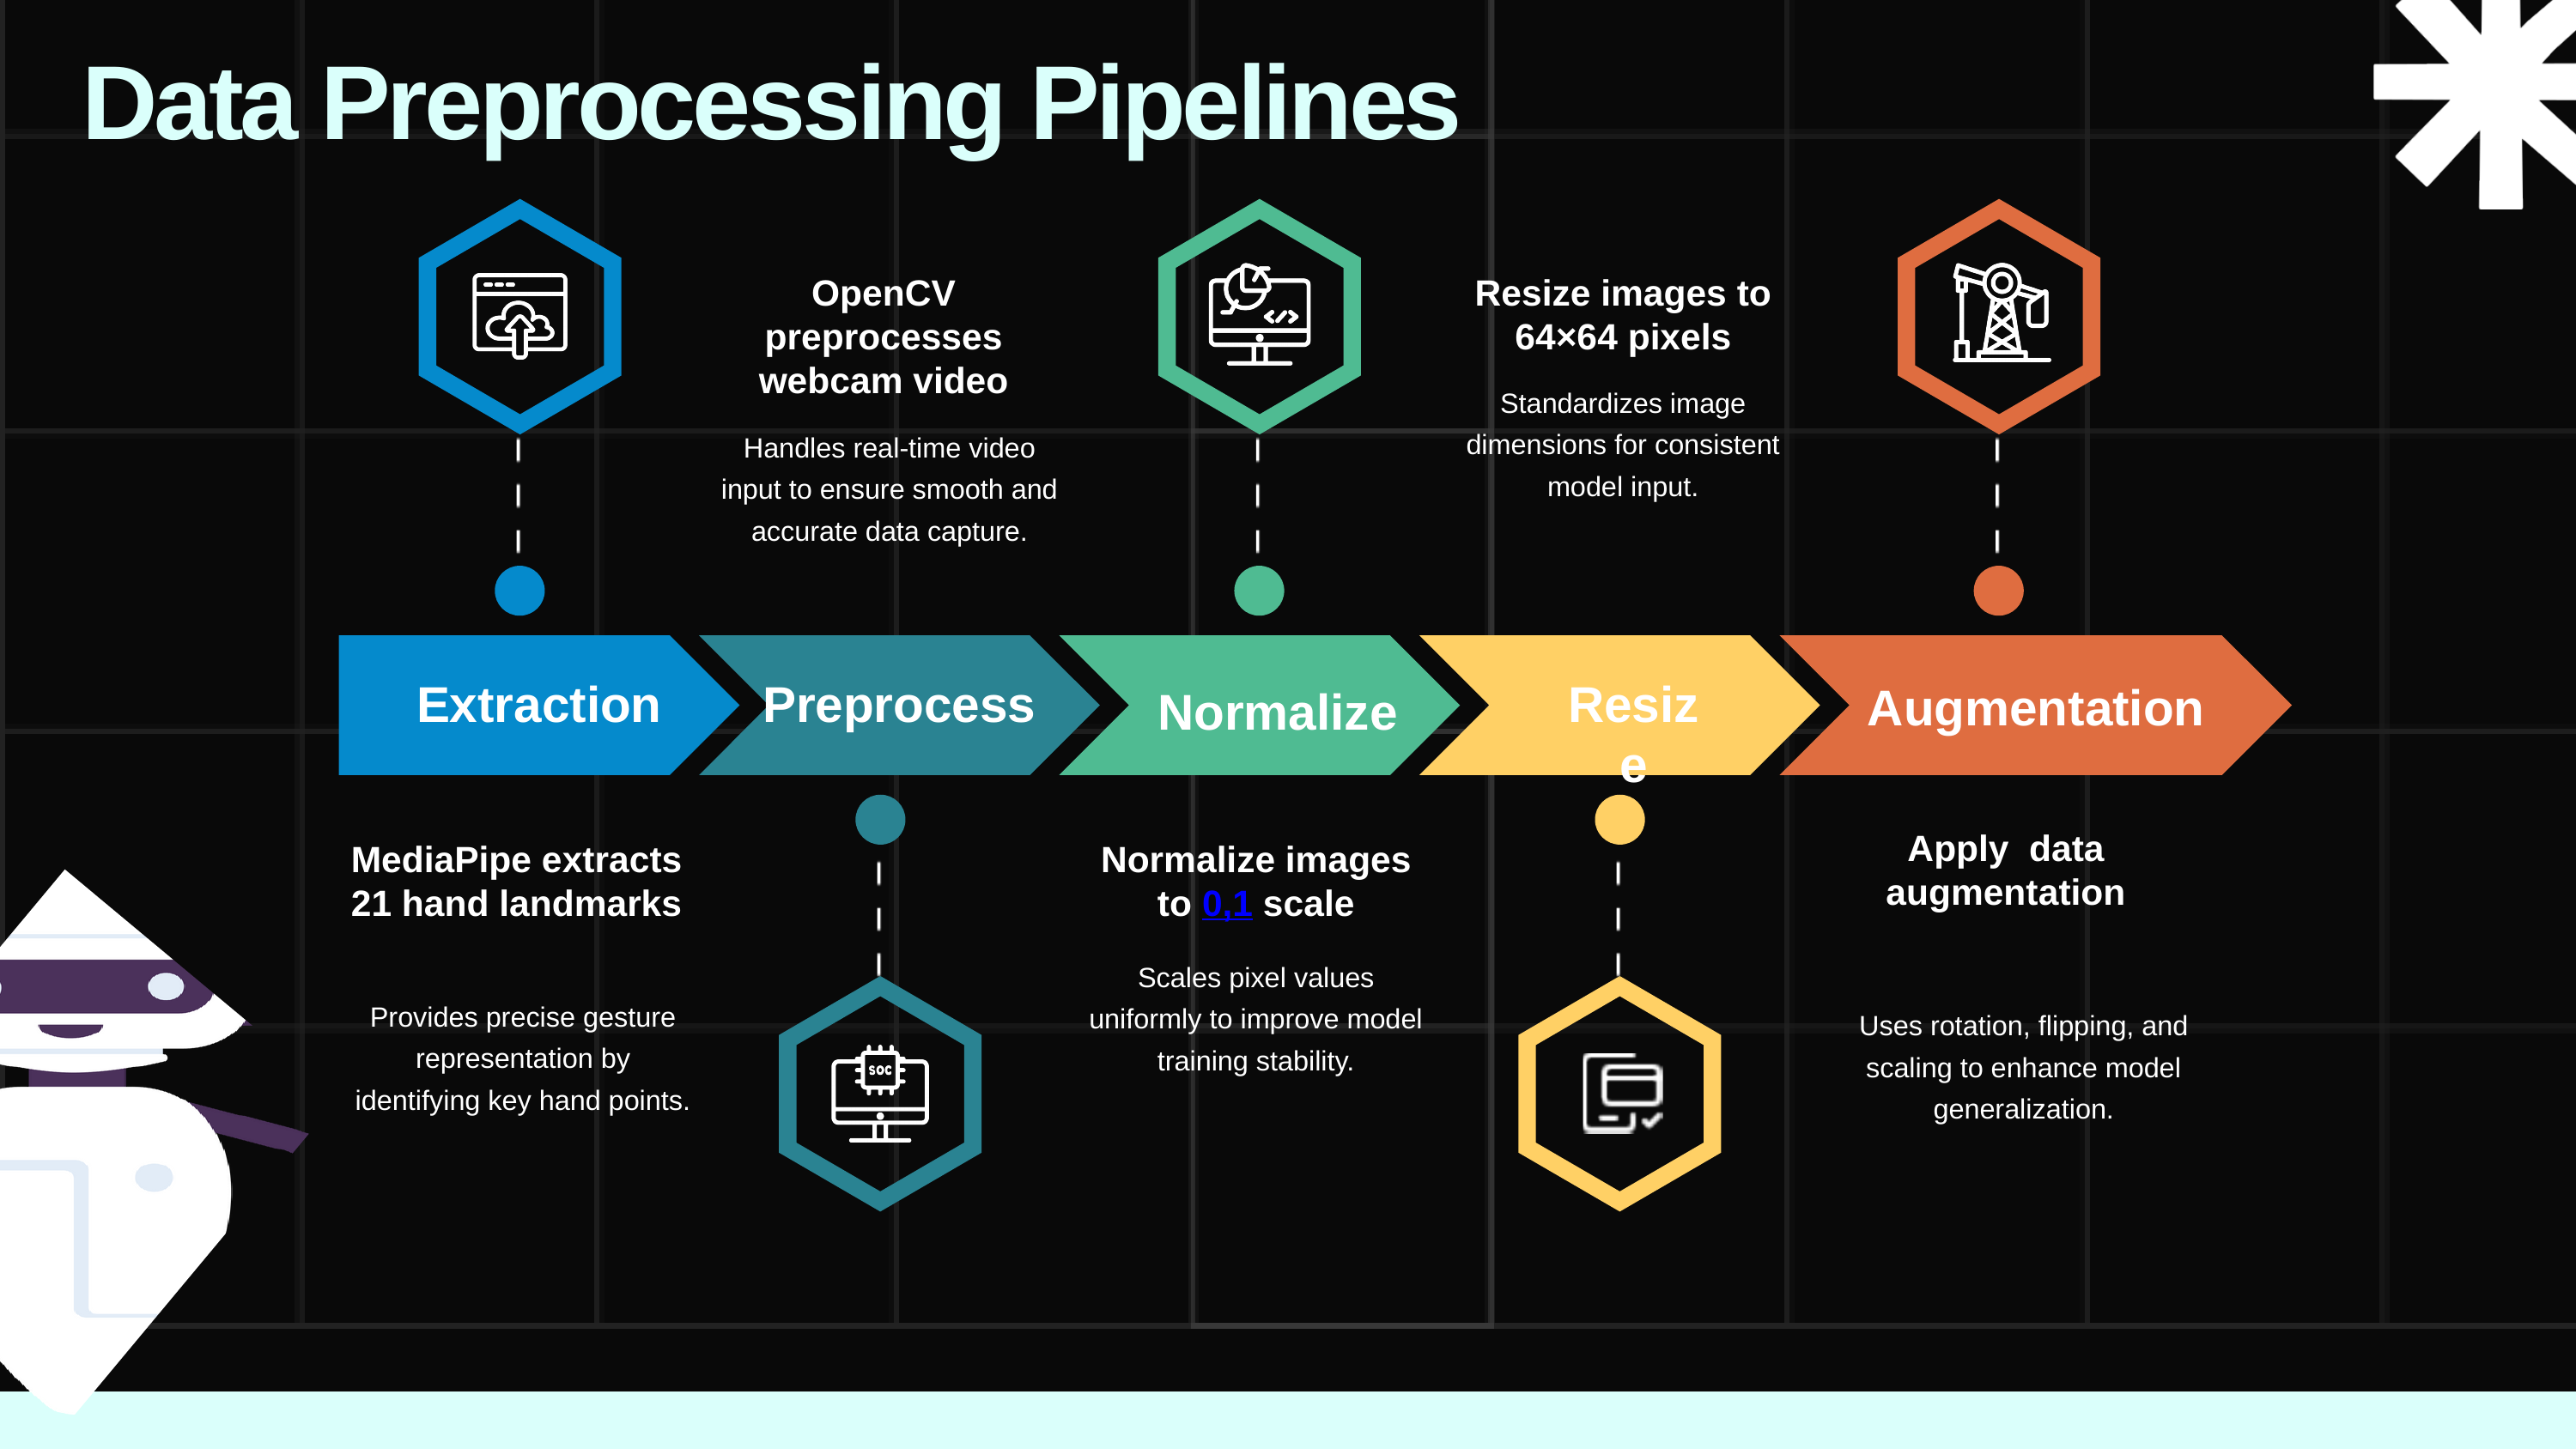

Data Preprocessing Pipelines

OpenCV preprocesses webcam video
Resize images to 64×64 pixels

Standardizes image dimensions for consistent model input.
Handles real-time video input to ensure smooth and accurate data capture.

Extraction
Preprocess
Resize
Augmentation
Normalize

Apply  data augmentation
MediaPipe extracts 21 hand landmarks
Normalize images to 0,1 scale

Scales pixel values uniformly to improve model training stability.

Provides precise gesture representation by identifying key hand points.

Uses rotation, flipping, and scaling to enhance model generalization.